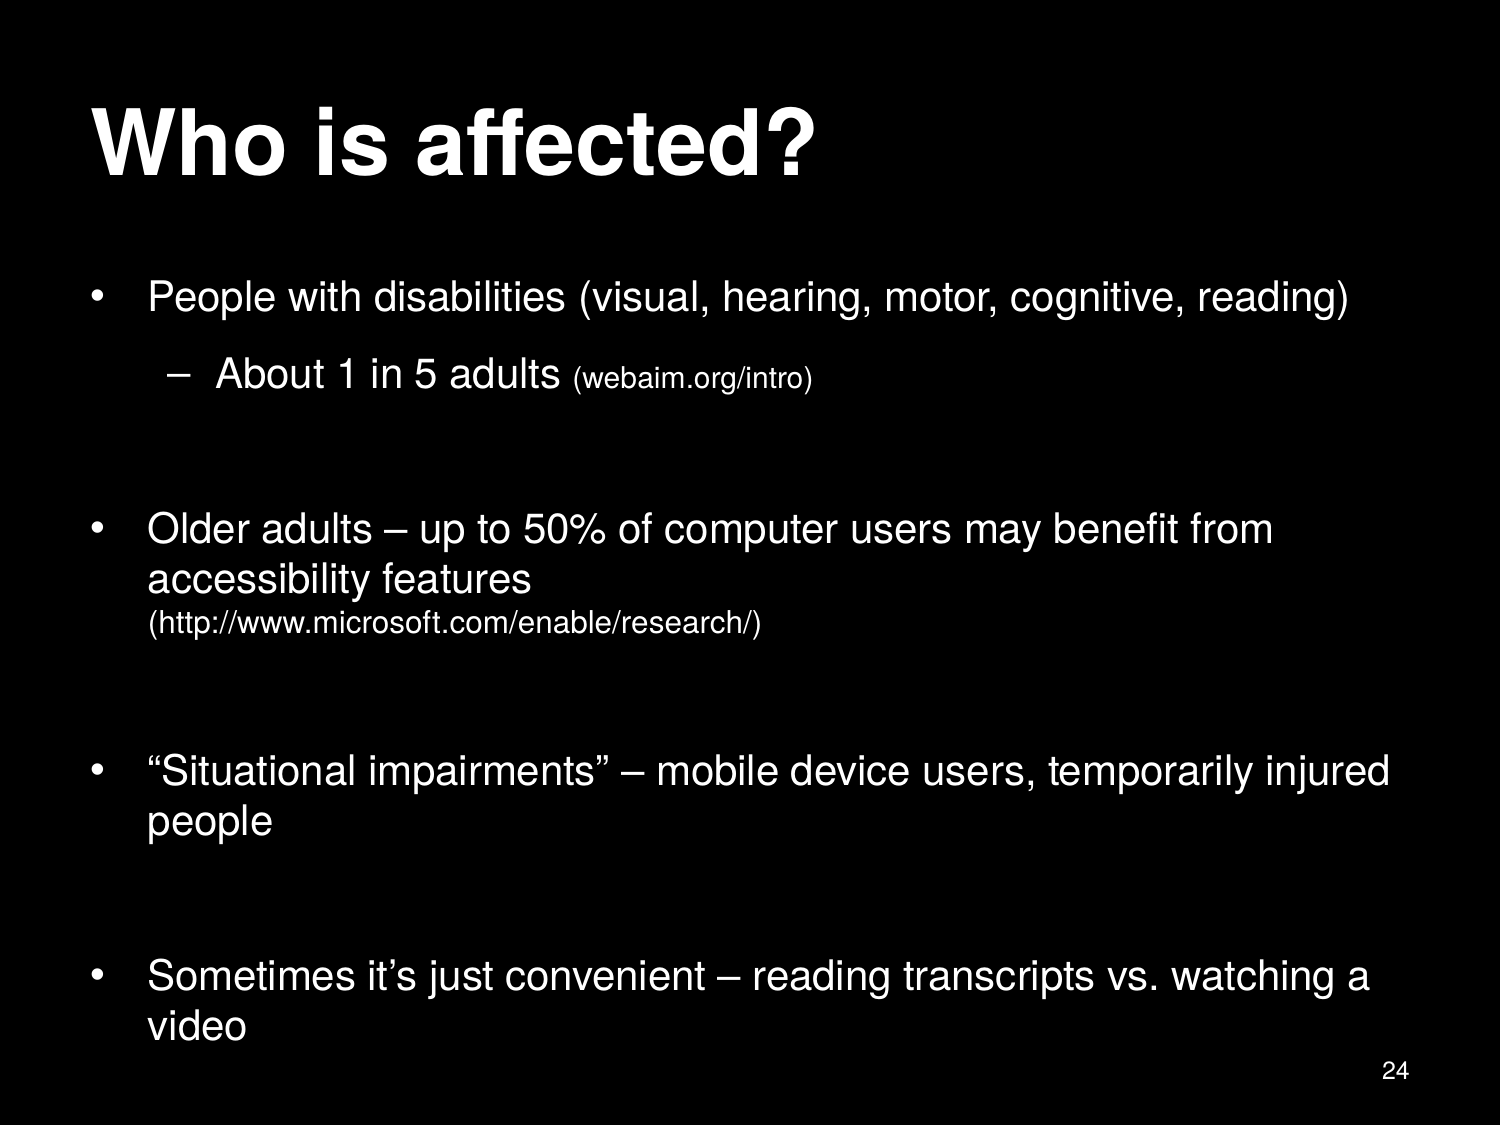

# Who is affected?
People with disabilities (visual, hearing, motor, cognitive, reading)
About 1 in 5 adults (webaim.org/intro)

Older adults – up to 50% of computer users may benefit from accessibility features
(http://www.microsoft.com/enable/research/)

“Situational impairments” – mobile device users, temporarily injured people

Sometimes it’s just convenient – reading transcripts vs. watching a video
24